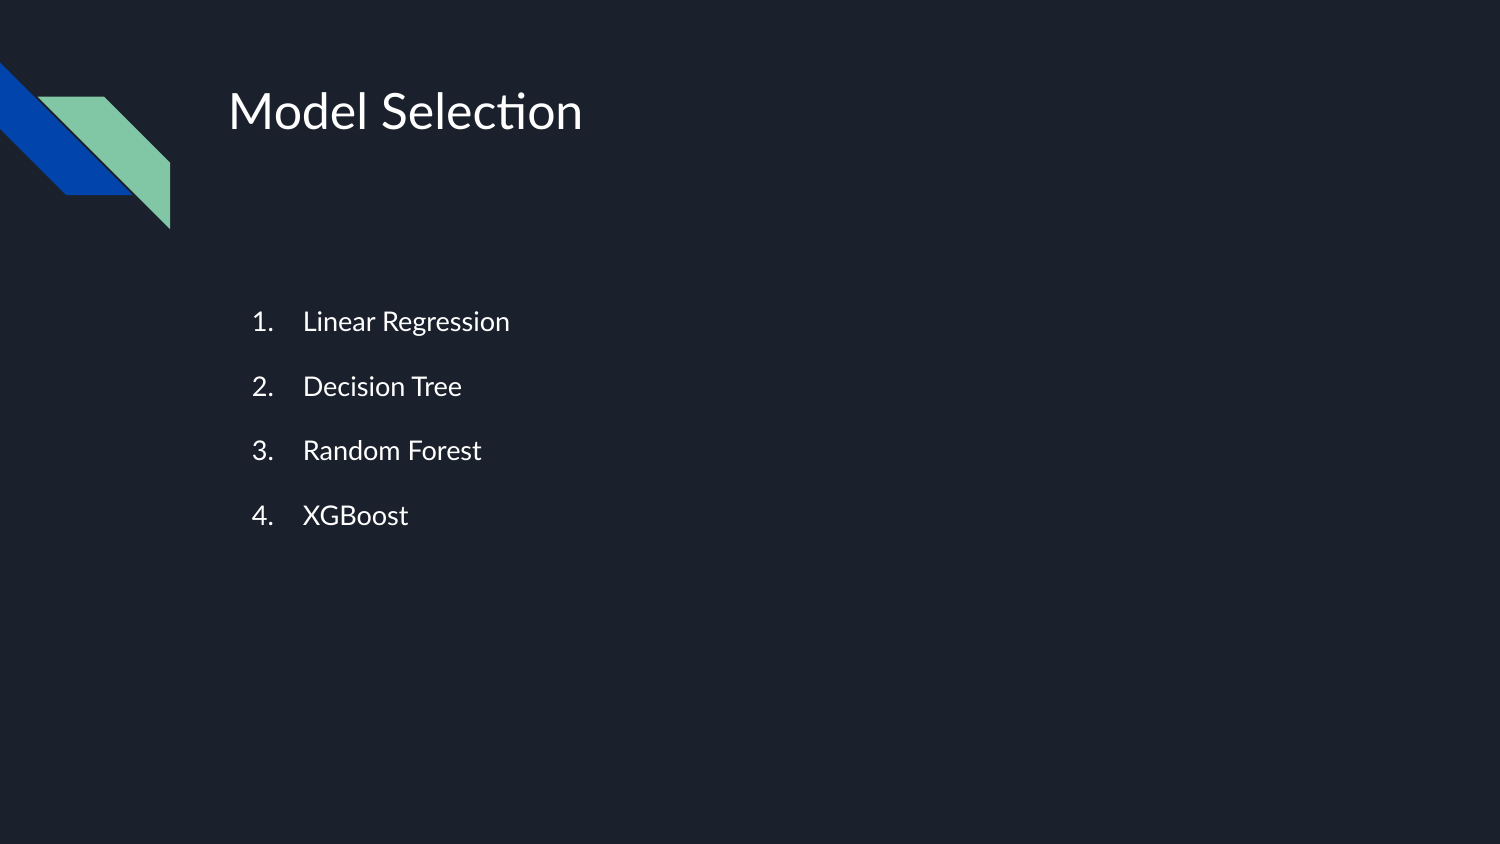

# Model Selection
Linear Regression
Decision Tree
Random Forest
XGBoost